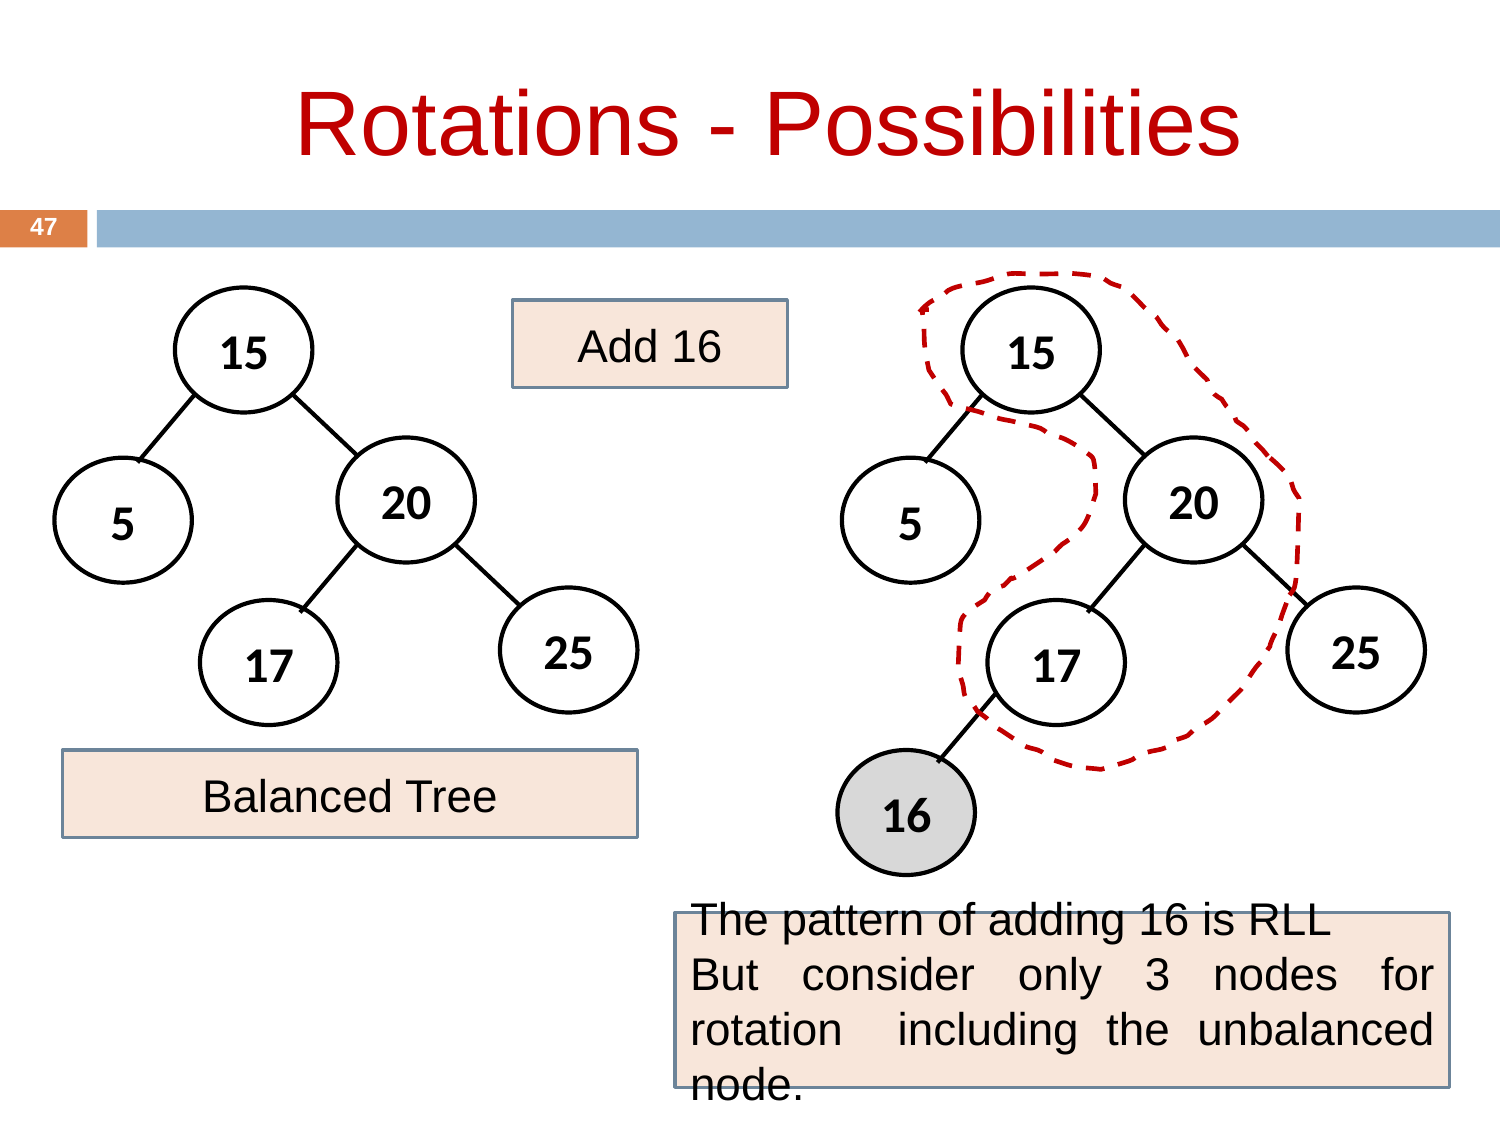

# Rotations - Possibilities
47

15
15
20
5
25
17
16
Add 16
20
5
25
17
Balanced Tree
The pattern of adding 16 is RLL
But consider only 3 nodes for rotation  including the unbalanced node.